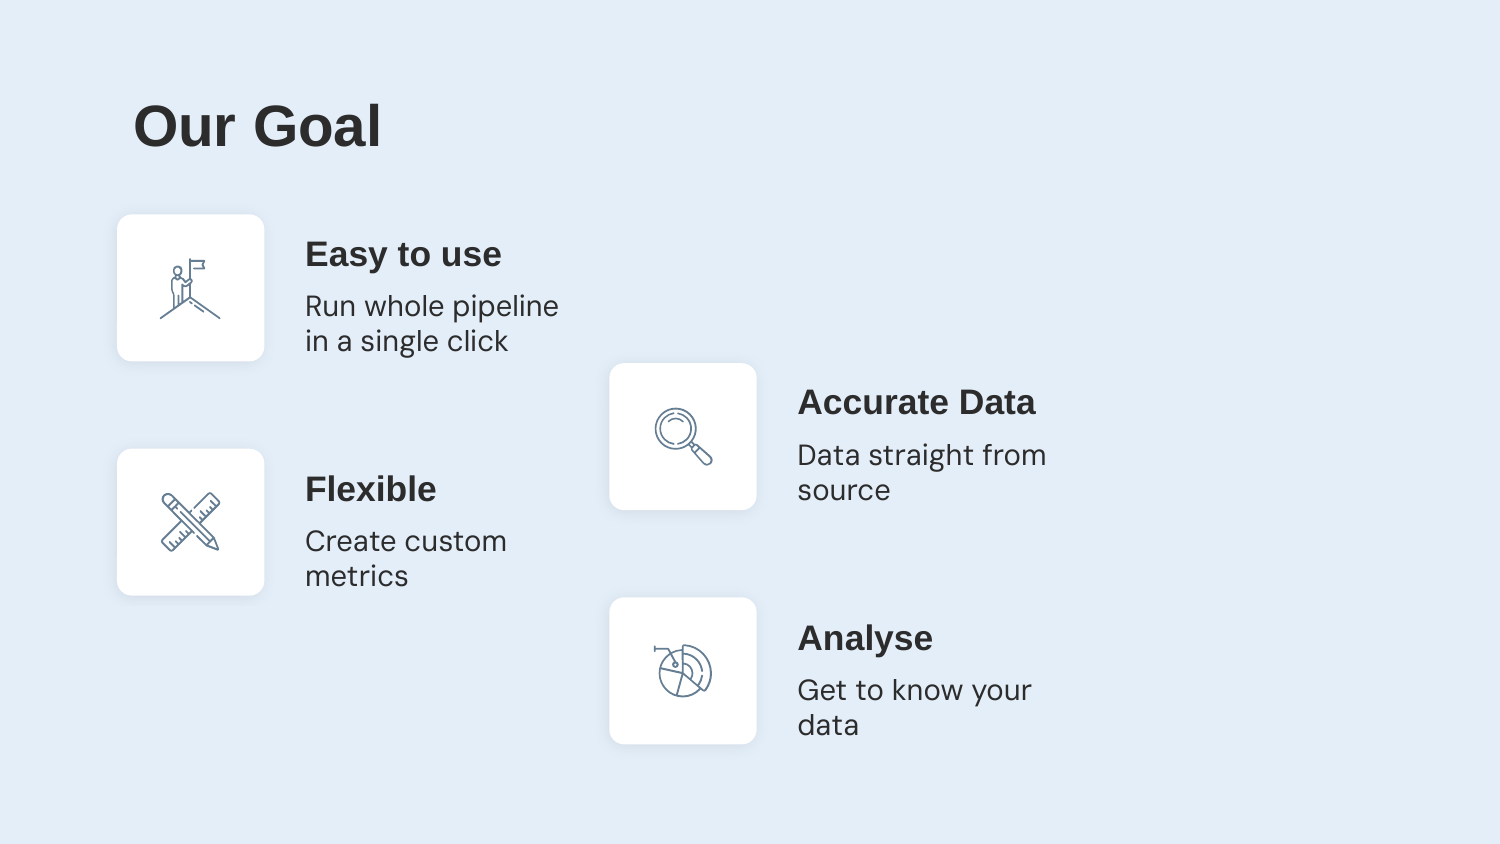

# Our Goal
Easy to use

Run whole pipeline in a single click
Accurate Data

Data straight from source
Flexible

Create custom metrics
Analyse

Get to know your data